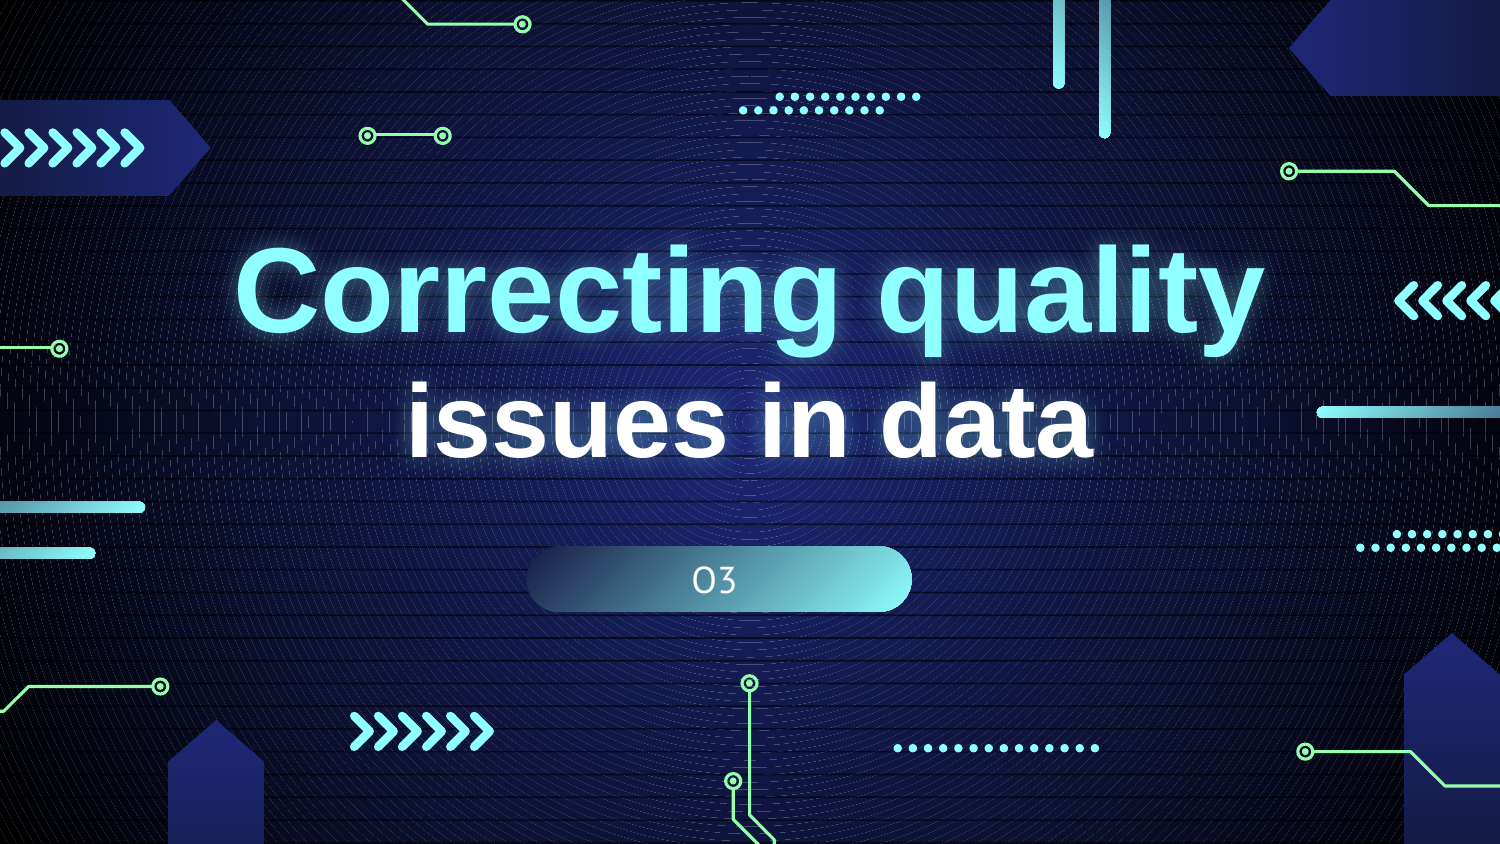

# Correcting quality issues in data

O3